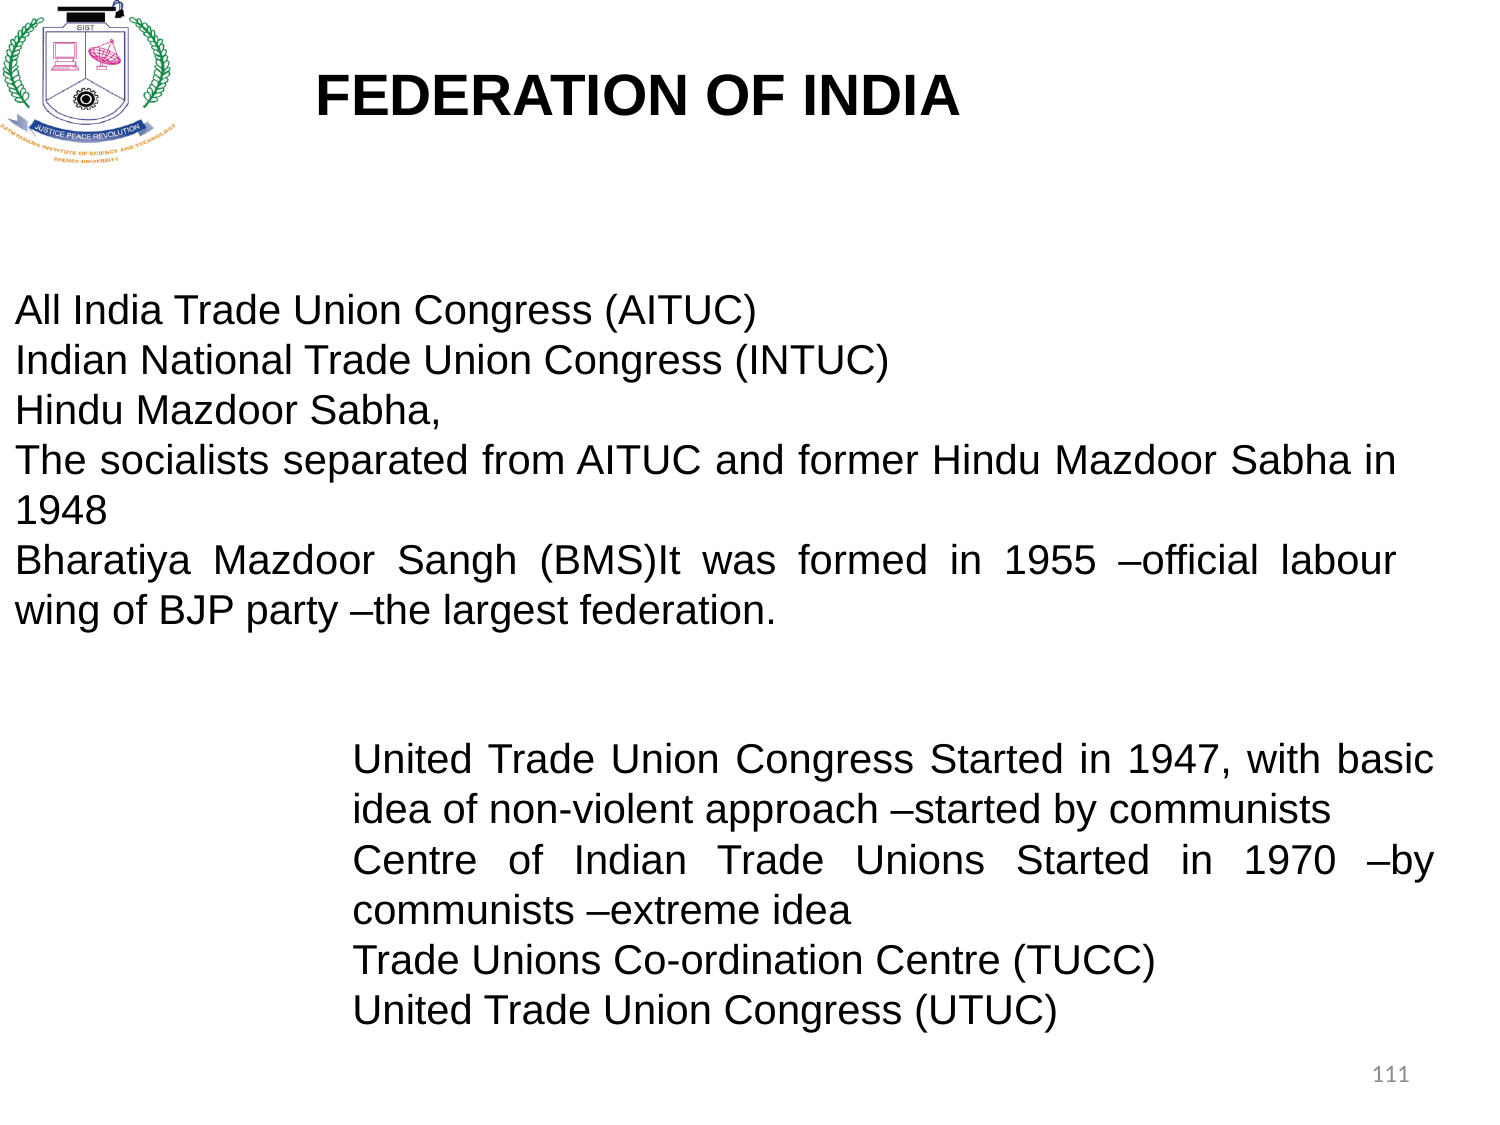

FEDERATION OF INDIA
All India Trade Union Congress (AITUC)
Indian National Trade Union Congress (INTUC)
Hindu Mazdoor Sabha,
The socialists separated from AITUC and former Hindu Mazdoor Sabha in 1948
Bharatiya Mazdoor Sangh (BMS)It was formed in 1955 –official labour wing of BJP party –the largest federation.
United Trade Union Congress Started in 1947, with basic idea of non-violent approach –started by communists
Centre of Indian Trade Unions Started in 1970 –by communists –extreme idea
Trade Unions Co-ordination Centre (TUCC)
United Trade Union Congress (UTUC)
111